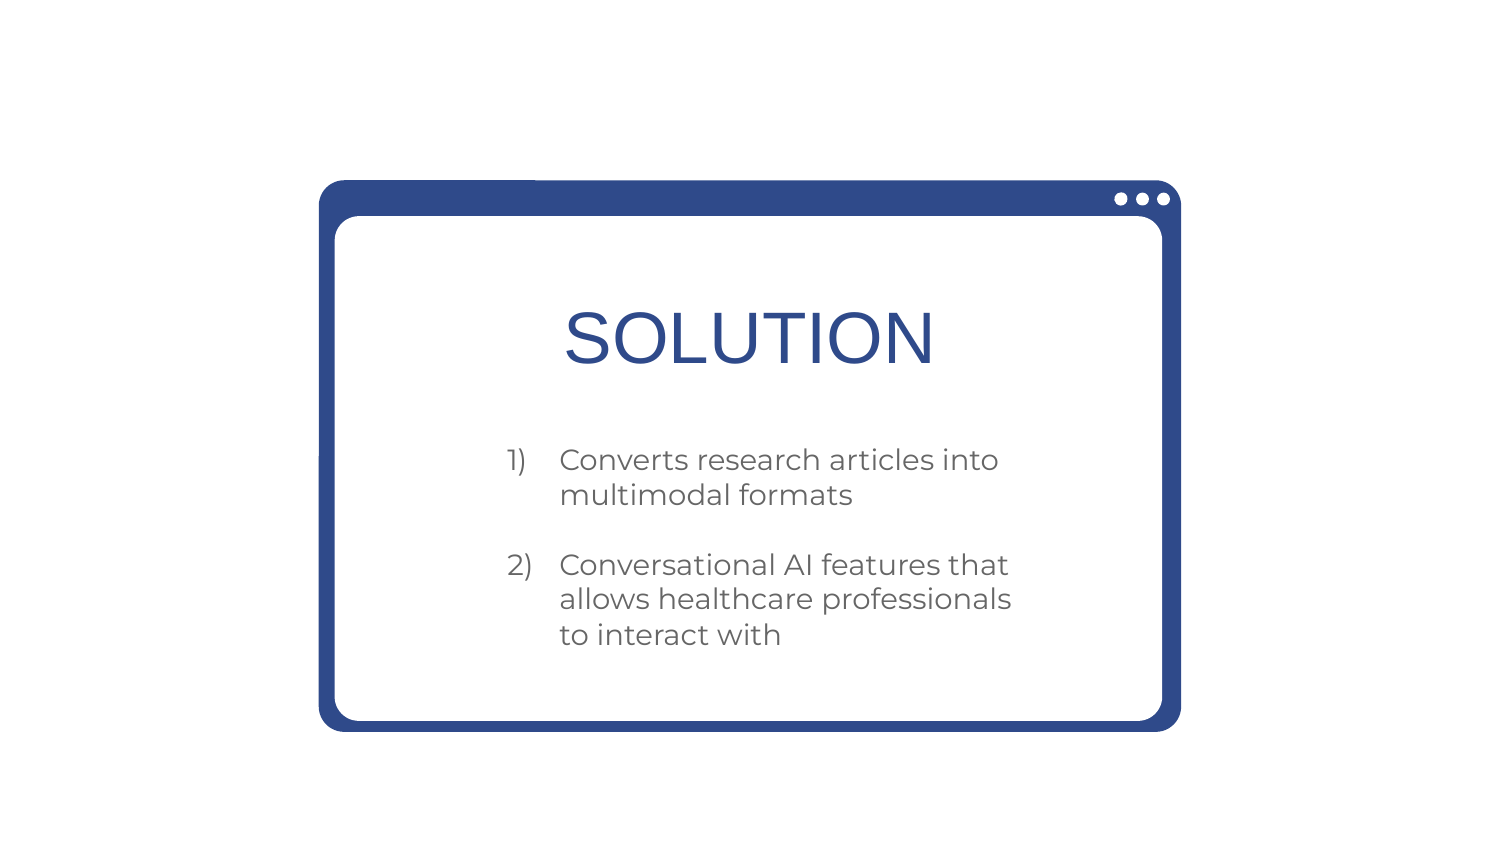

# SOLUTION
Converts research articles into multimodal formats

Conversational AI features that allows healthcare professionals to interact with